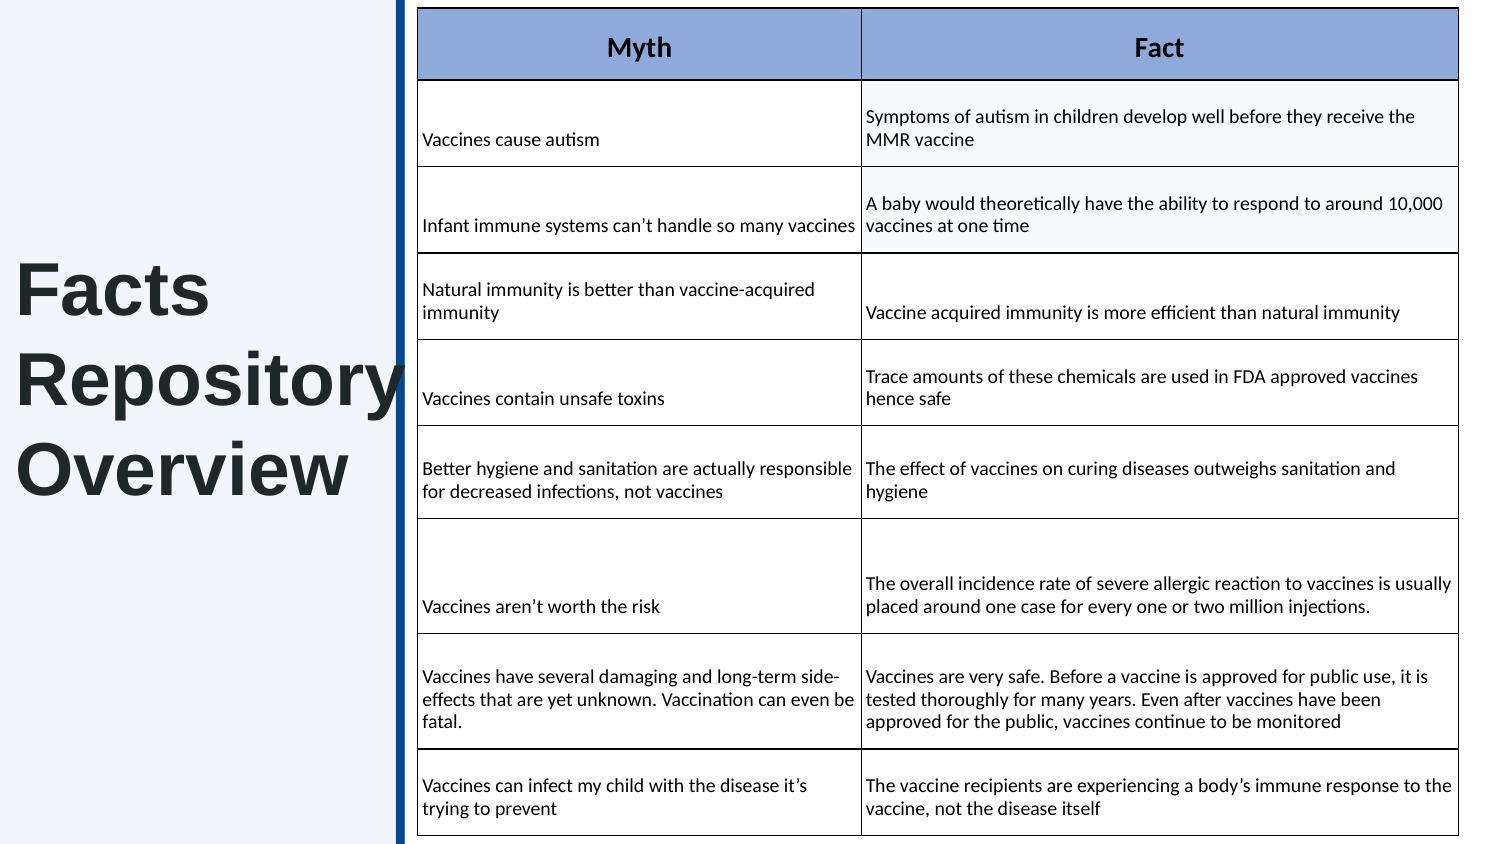

| Myth | Fact |
| --- | --- |
| Vaccines cause autism | Symptoms of autism in children develop well before they receive the MMR vaccine |
| Infant immune systems can’t handle so many vaccines | A baby would theoretically have the ability to respond to around 10,000 vaccines at one time |
| Natural immunity is better than vaccine-acquired immunity | Vaccine acquired immunity is more efficient than natural immunity |
| Vaccines contain unsafe toxins | Trace amounts of these chemicals are used in FDA approved vaccines hence safe |
| Better hygiene and sanitation are actually responsible for decreased infections, not vaccines | The effect of vaccines on curing diseases outweighs sanitation and hygiene |
| Vaccines aren’t worth the risk | The overall incidence rate of severe allergic reaction to vaccines is usually placed around one case for every one or two million injections. |
| Vaccines have several damaging and long-term side-effects that are yet unknown. Vaccination can even be fatal. | Vaccines are very safe. Before a vaccine is approved for public use, it is tested thoroughly for many years. Even after vaccines have been approved for the public, vaccines continue to be monitored |
| Vaccines can infect my child with the disease it’s trying to prevent | The vaccine recipients are experiencing a body’s immune response to the vaccine, not the disease itself |
# Facts Repository
Overview